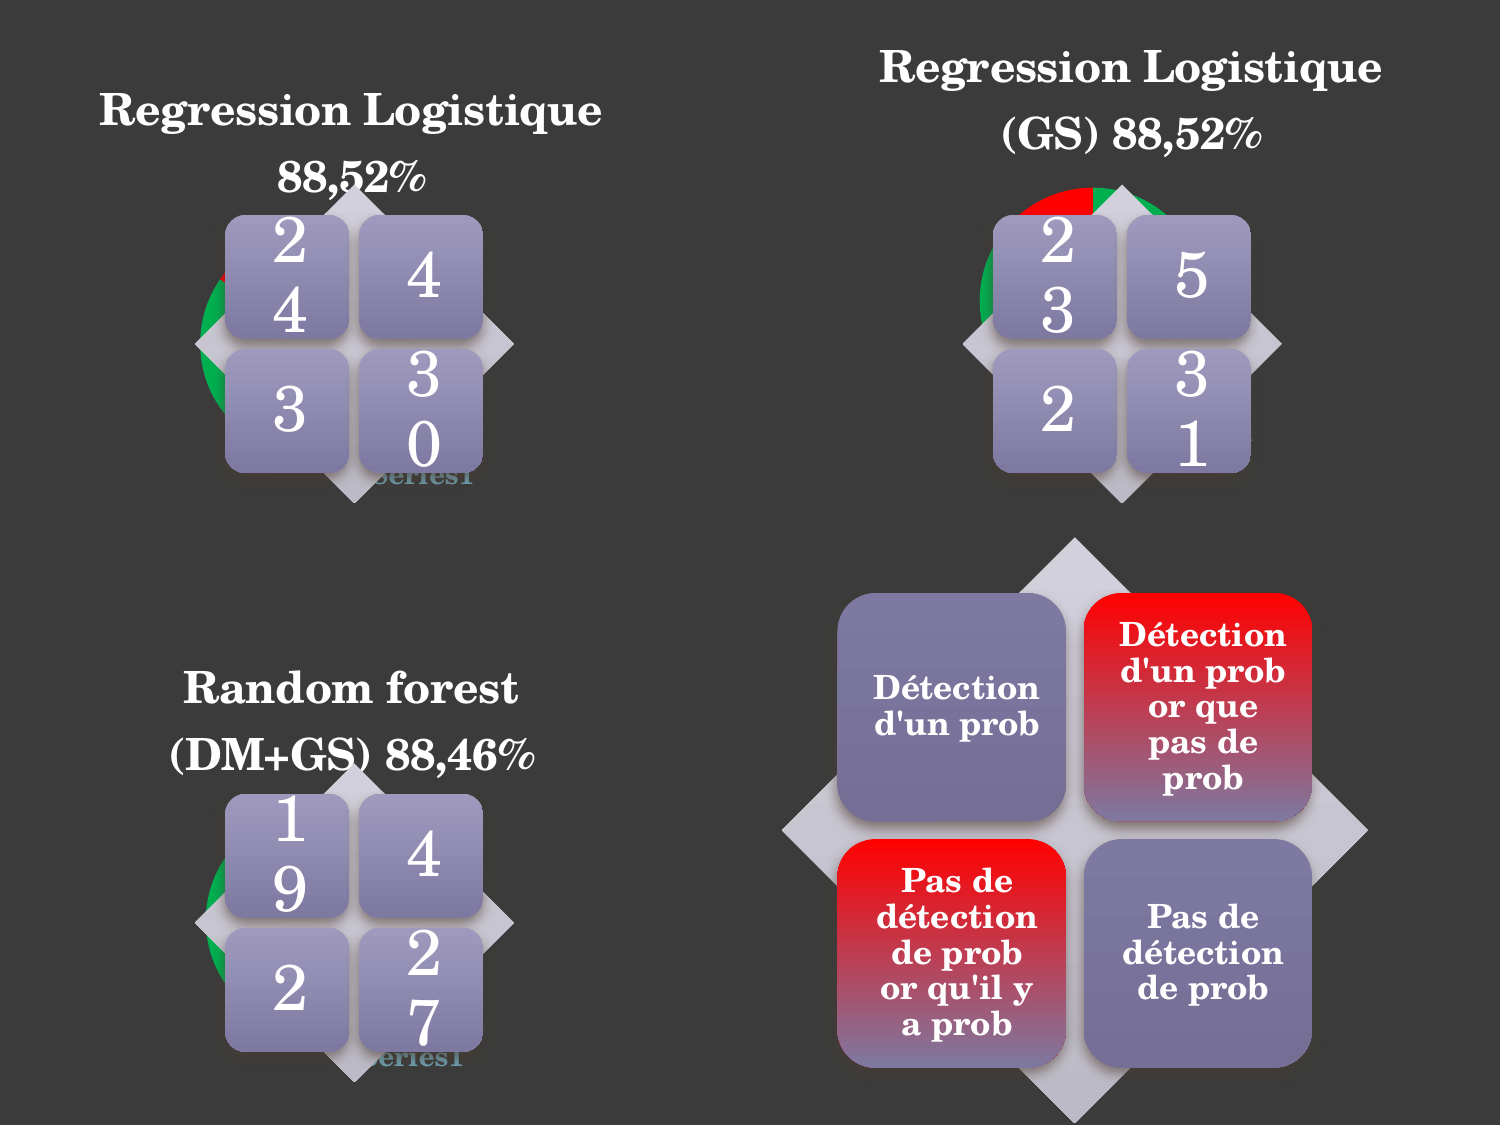

### Chart: Regression Logistique (GS) 88,52%

| Category | Ventes |
|---|---|
|  | 84.61 |
|  | 15.39 |
|  | None |
|  | None |

### Chart: Regression Logistique 88,52%

| Category | Ventes |
|---|---|
|  | 84.61 |
|  | 15.39 |
|  | None |
|  | None |
24
4
3
30
23
5
2
31

### Chart

| Category |
|---|
Détection d'un prob
Détection d'un prob or que pas de prob
Pas de détection de prob or qu'il y a prob
Pas de détection de prob

### Chart: Random forest
(DM+GS) 88,46%

| Category | Ventes |
|---|---|
|  | 88.46 |
|  | 11.54 |
|  | None |
|  | None |
19
4
2
27